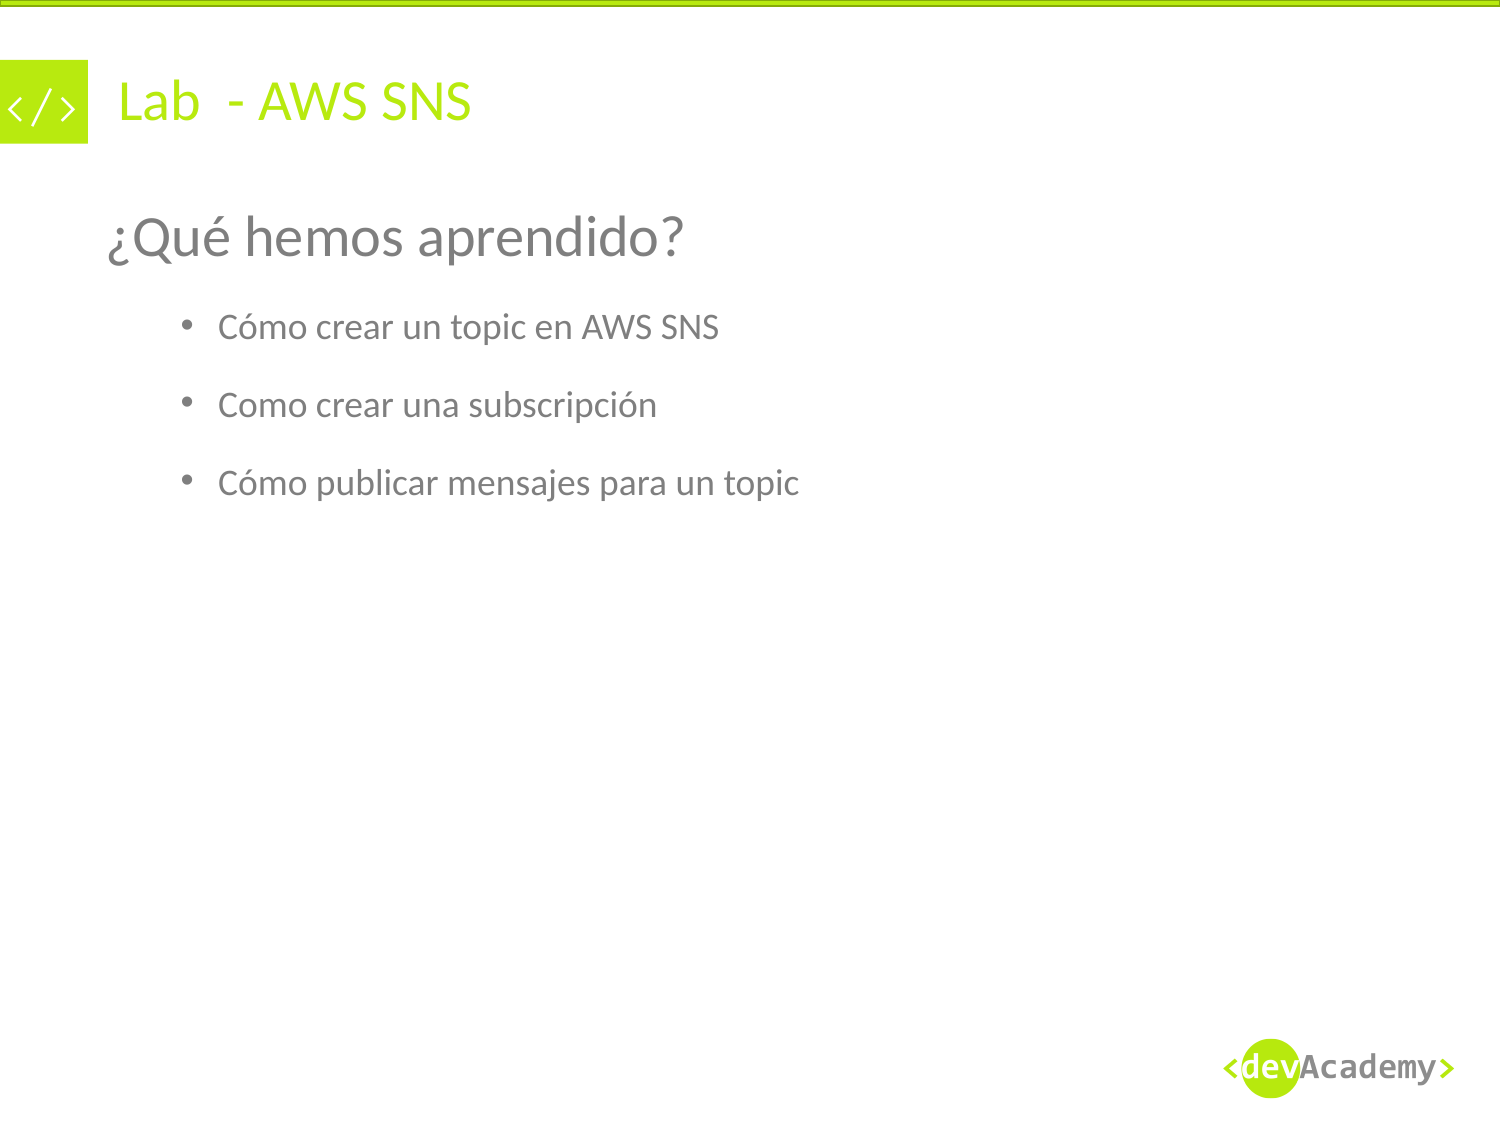

# Lab  - AWS SNS
¿Qué hemos aprendido?
Cómo crear un topic en AWS SNS
Como crear una subscripción
Cómo publicar mensajes para un topic